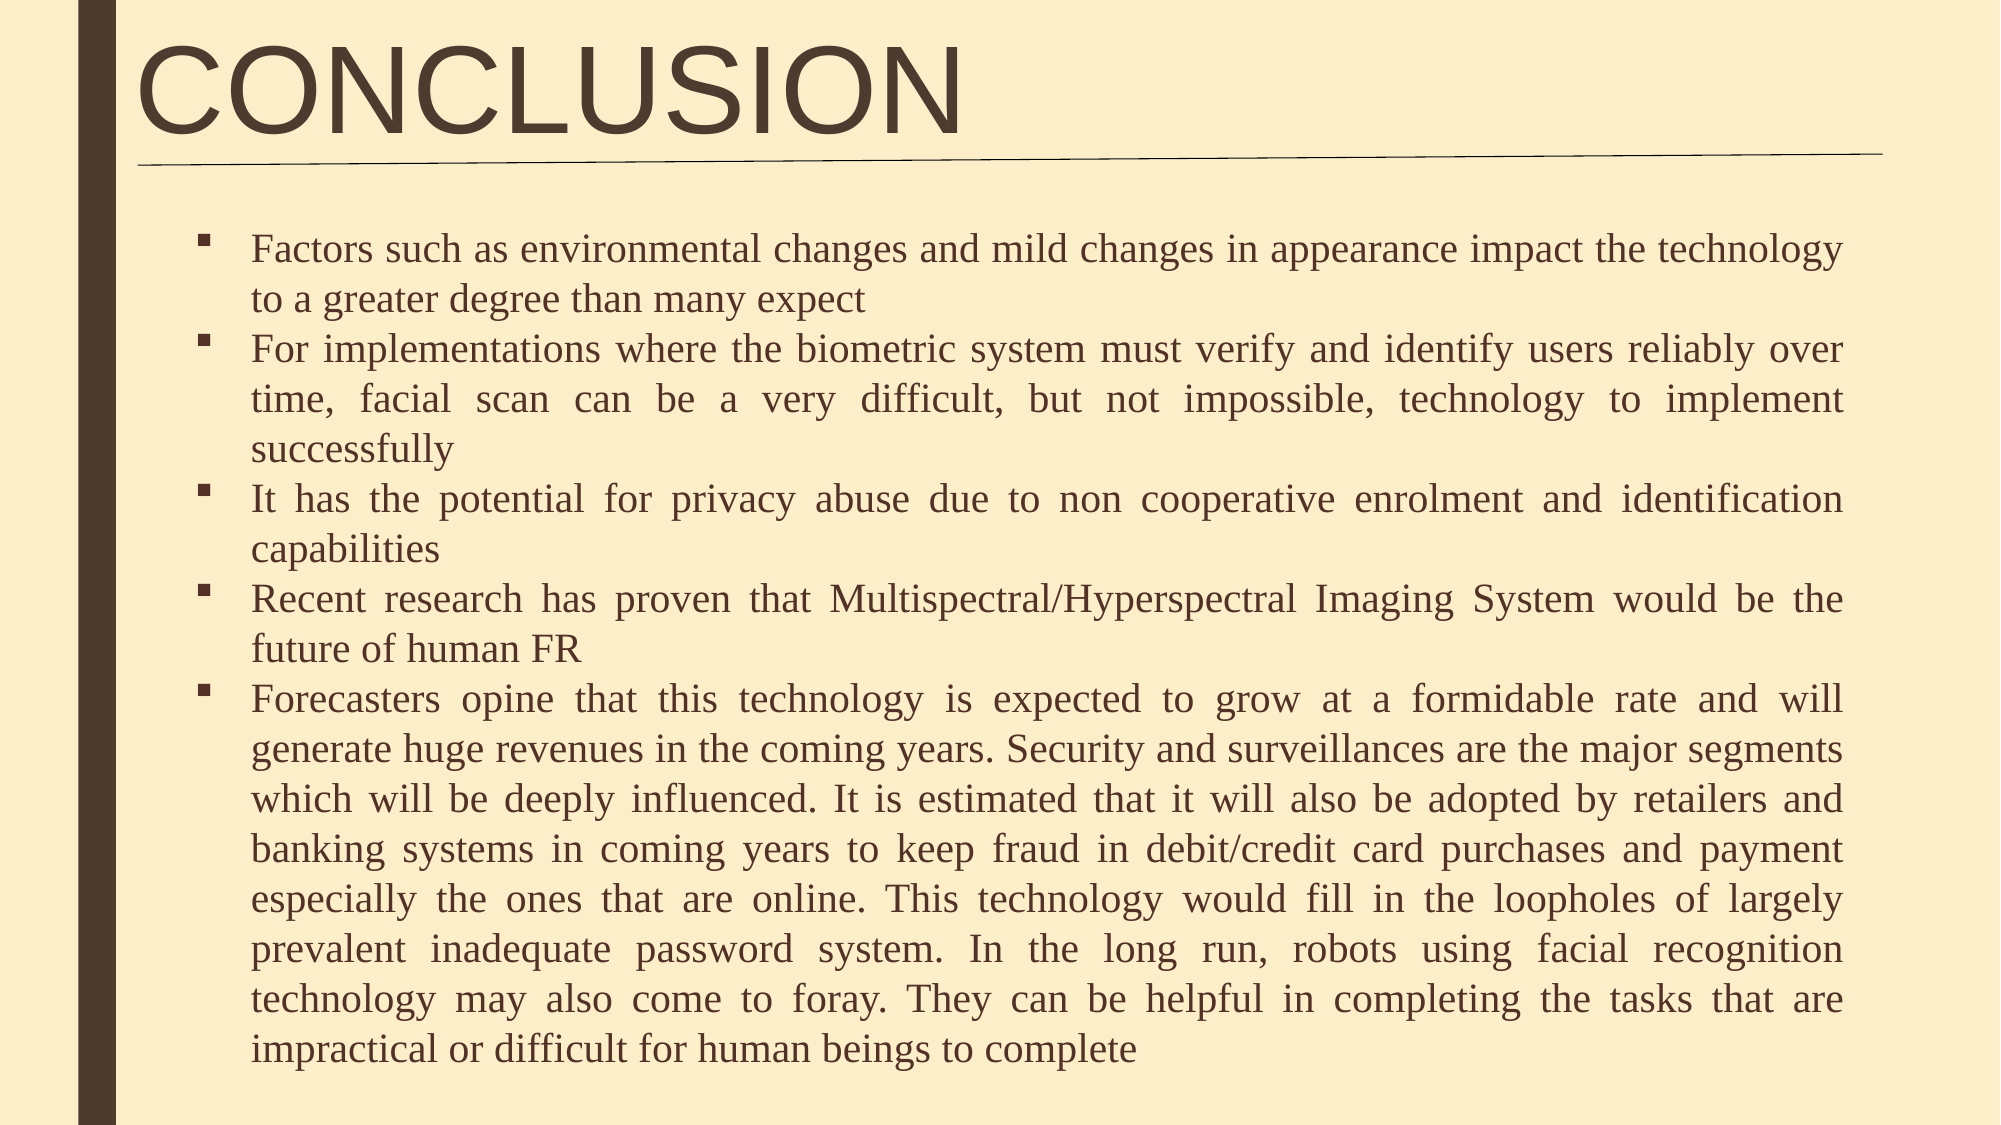

# CONCLUSION
Factors such as environmental changes and mild changes in appearance impact the technology to a greater degree than many expect
For implementations where the biometric system must verify and identify users reliably over time, facial scan can be a very difficult, but not impossible, technology to implement successfully
It has the potential for privacy abuse due to non cooperative enrolment and identification capabilities
Recent research has proven that Multispectral/Hyperspectral Imaging System would be the future of human FR
Forecasters opine that this technology is expected to grow at a formidable rate and will generate huge revenues in the coming years. Security and surveillances are the major segments which will be deeply influenced. It is estimated that it will also be adopted by retailers and banking systems in coming years to keep fraud in debit/credit card purchases and payment especially the ones that are online. This technology would fill in the loopholes of largely prevalent inadequate password system. In the long run, robots using facial recognition technology may also come to foray. They can be helpful in completing the tasks that are impractical or difficult for human beings to complete